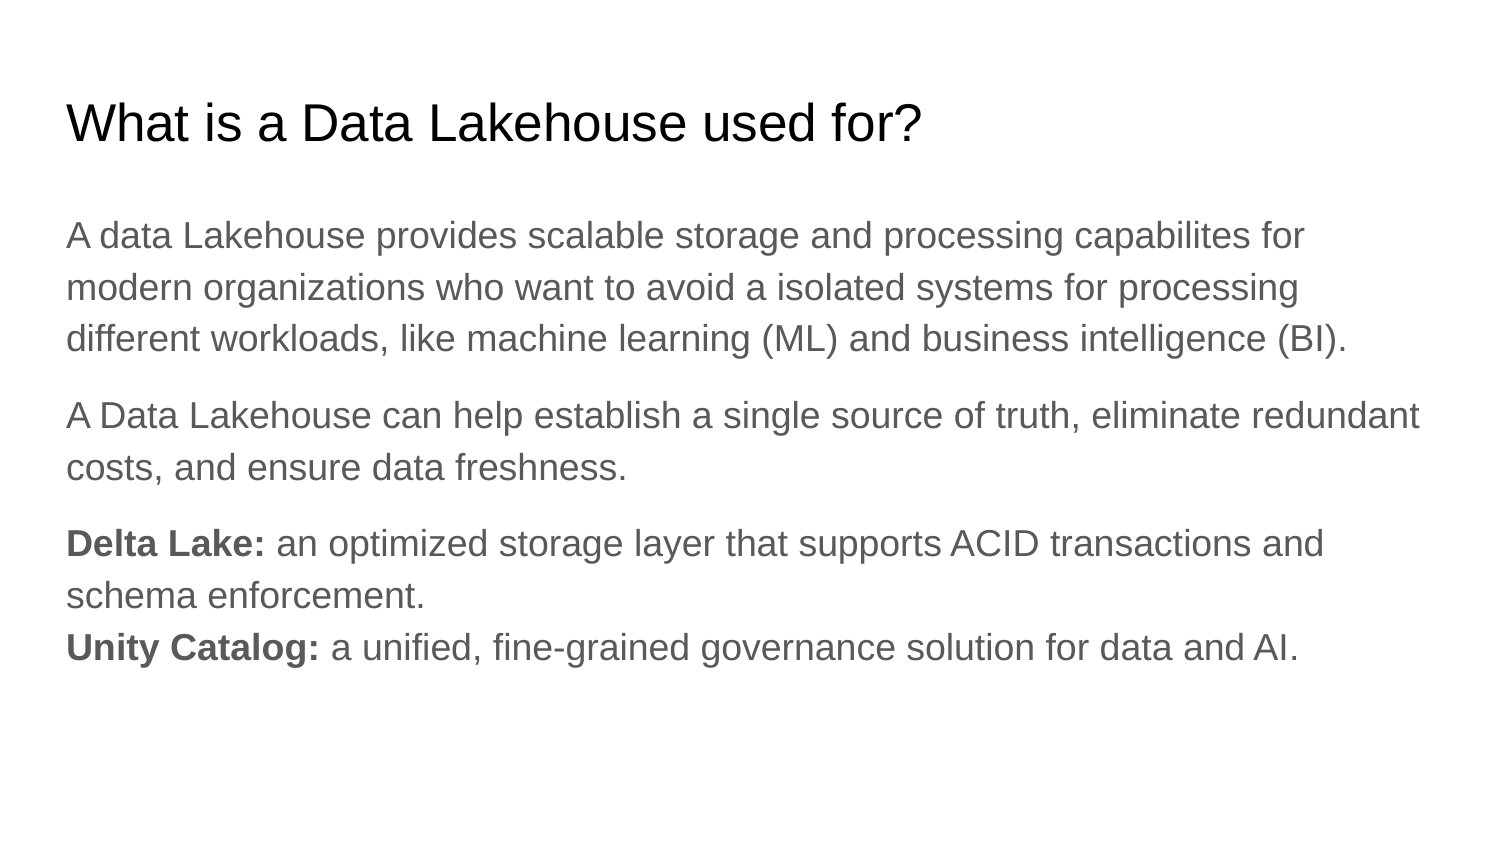

# What is a Data Lakehouse used for?

A data Lakehouse provides scalable storage and processing capabilites for modern organizations who want to avoid a isolated systems for processing different workloads, like machine learning (ML) and business intelligence (BI).
A Data Lakehouse can help establish a single source of truth, eliminate redundant costs, and ensure data freshness.
Delta Lake: an optimized storage layer that supports ACID transactions and schema enforcement.
Unity Catalog: a unified, fine-grained governance solution for data and AI.